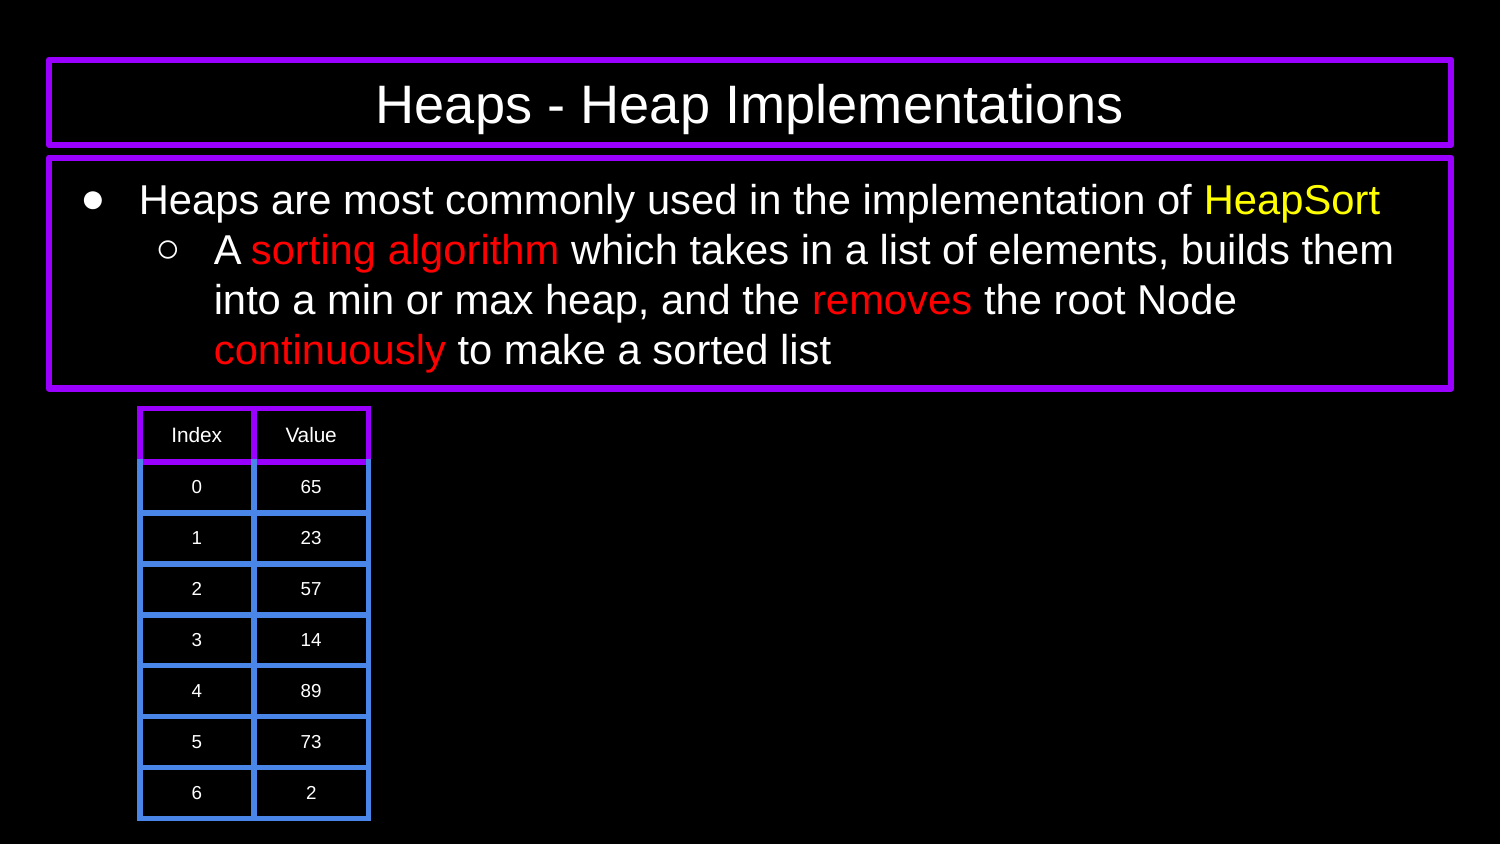

# Heaps - Heap Implementations
Heaps are most commonly used in the implementation of HeapSort
A sorting algorithm which takes in a list of elements, builds them into a min or max heap, and the removes the root Node continuously to make a sorted list
| Index | Value |
| --- | --- |
| 0 | 65 |
| 1 | 23 |
| 2 | 57 |
| 3 | 14 |
| 4 | 89 |
| 5 | 73 |
| 6 | 2 |